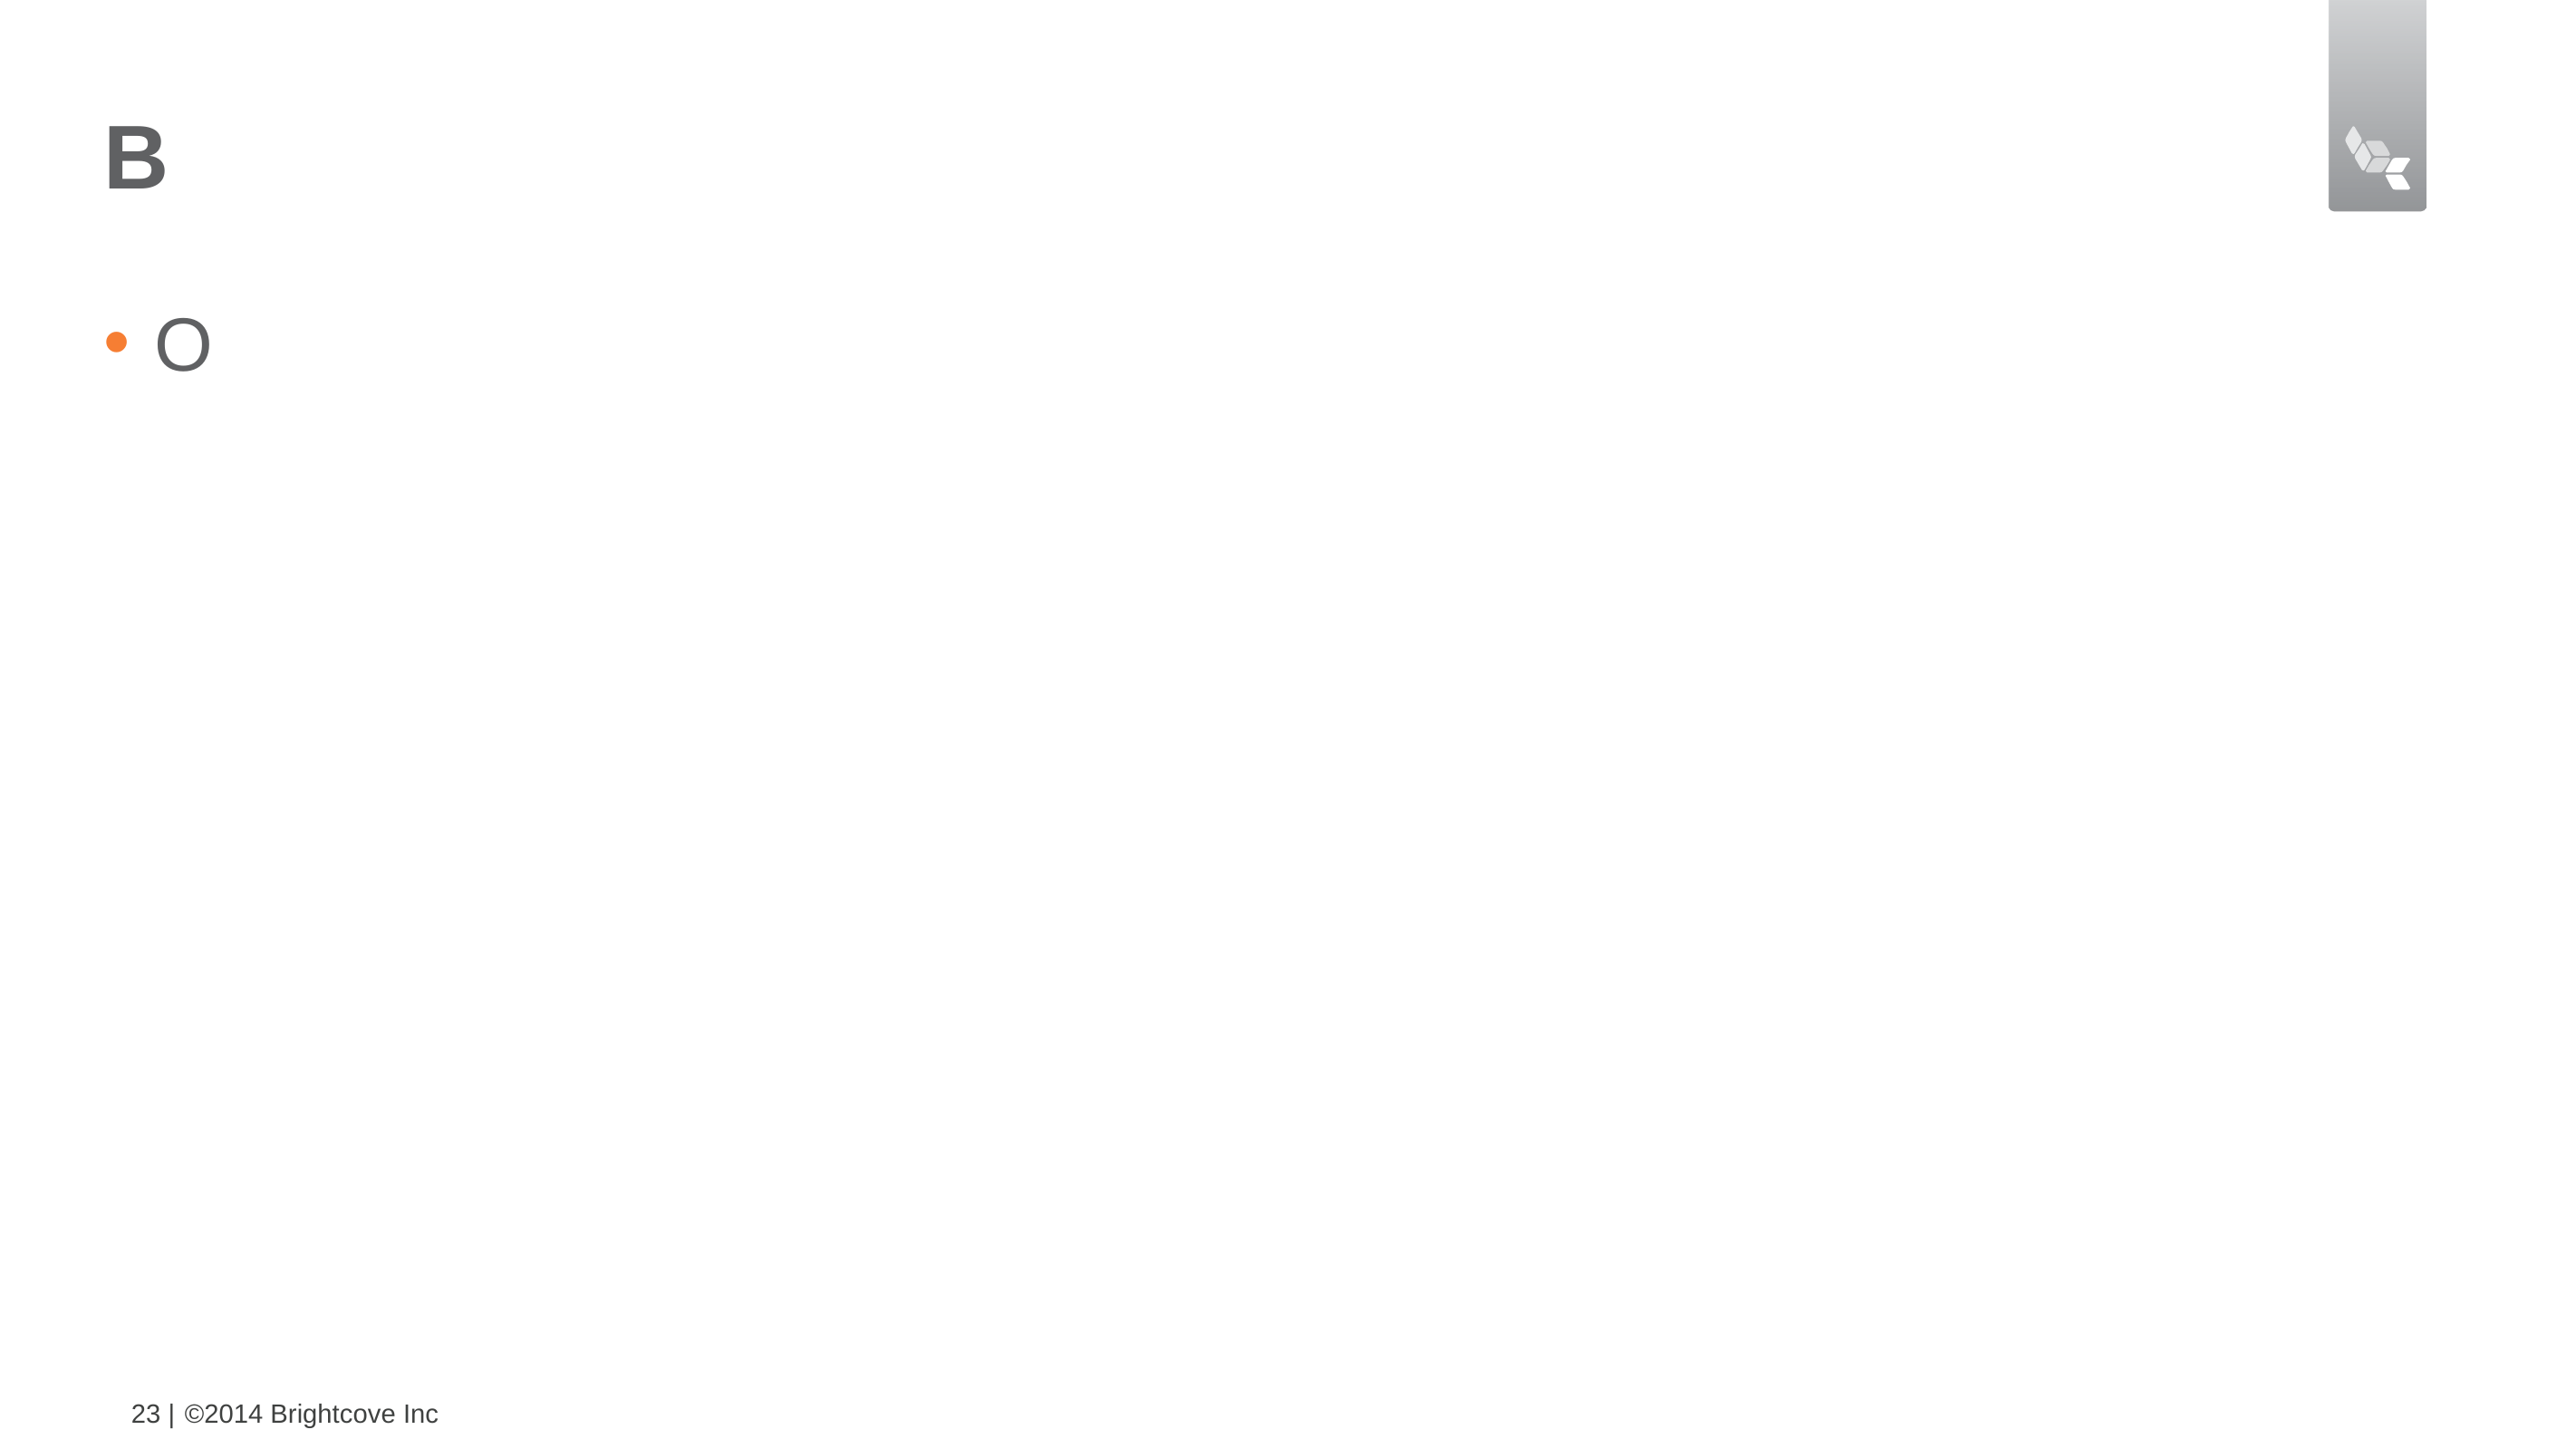

# B
O
23 |
©2014 Brightcove Inc